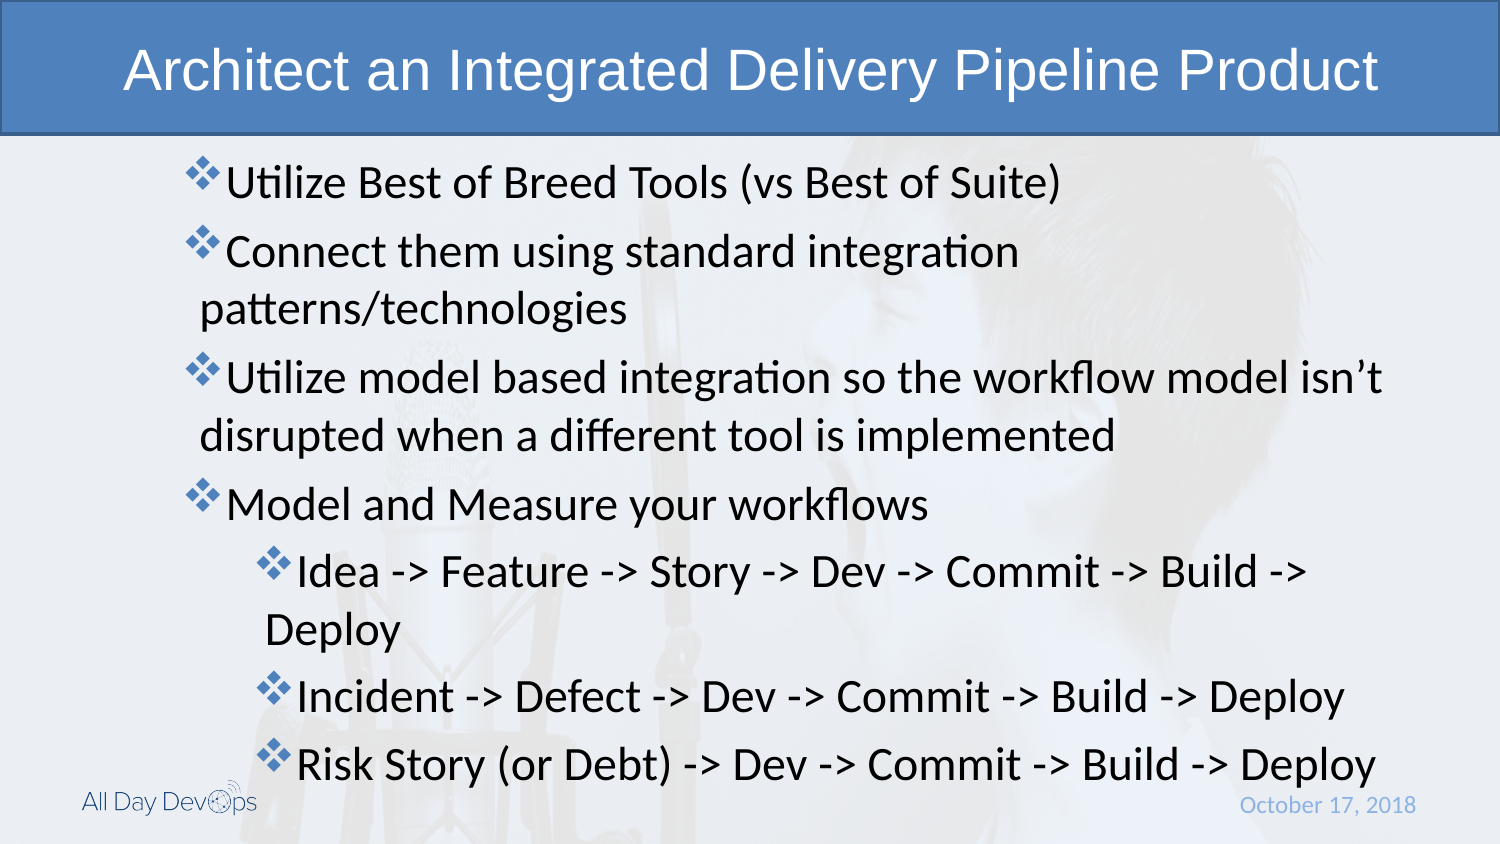

Architect an Integrated Delivery Pipeline Product
Utilize Best of Breed Tools (vs Best of Suite)
Connect them using standard integration patterns/technologies
Utilize model based integration so the workflow model isn’t disrupted when a different tool is implemented
Model and Measure your workflows
Idea -> Feature -> Story -> Dev -> Commit -> Build -> Deploy
Incident -> Defect -> Dev -> Commit -> Build -> Deploy
Risk Story (or Debt) -> Dev -> Commit -> Build -> Deploy